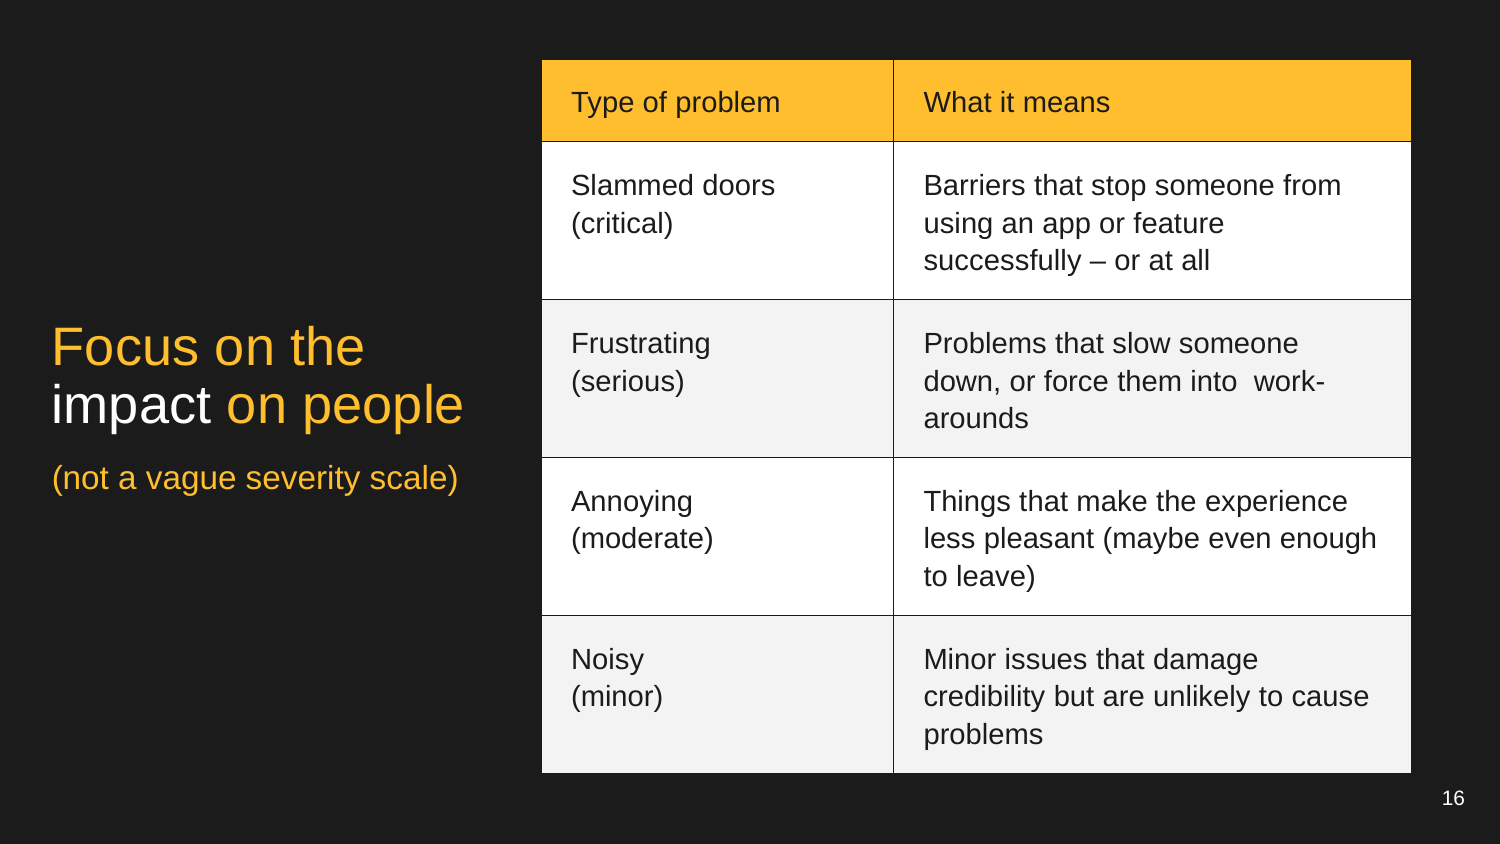

| Type of problem | What it means |
| --- | --- |
| Slammed doors (critical) | Barriers that stop someone from using an app or feature successfully – or at all |
| Frustrating (serious) | Problems that slow someone down, or force them into work-arounds |
| Annoying (moderate) | Things that make the experience less pleasant (maybe even enough to leave) |
| Noisy (minor) | Minor issues that damage credibility but are unlikely to cause problems |
Focus on the
impact on people
(not a vague severity scale)
16